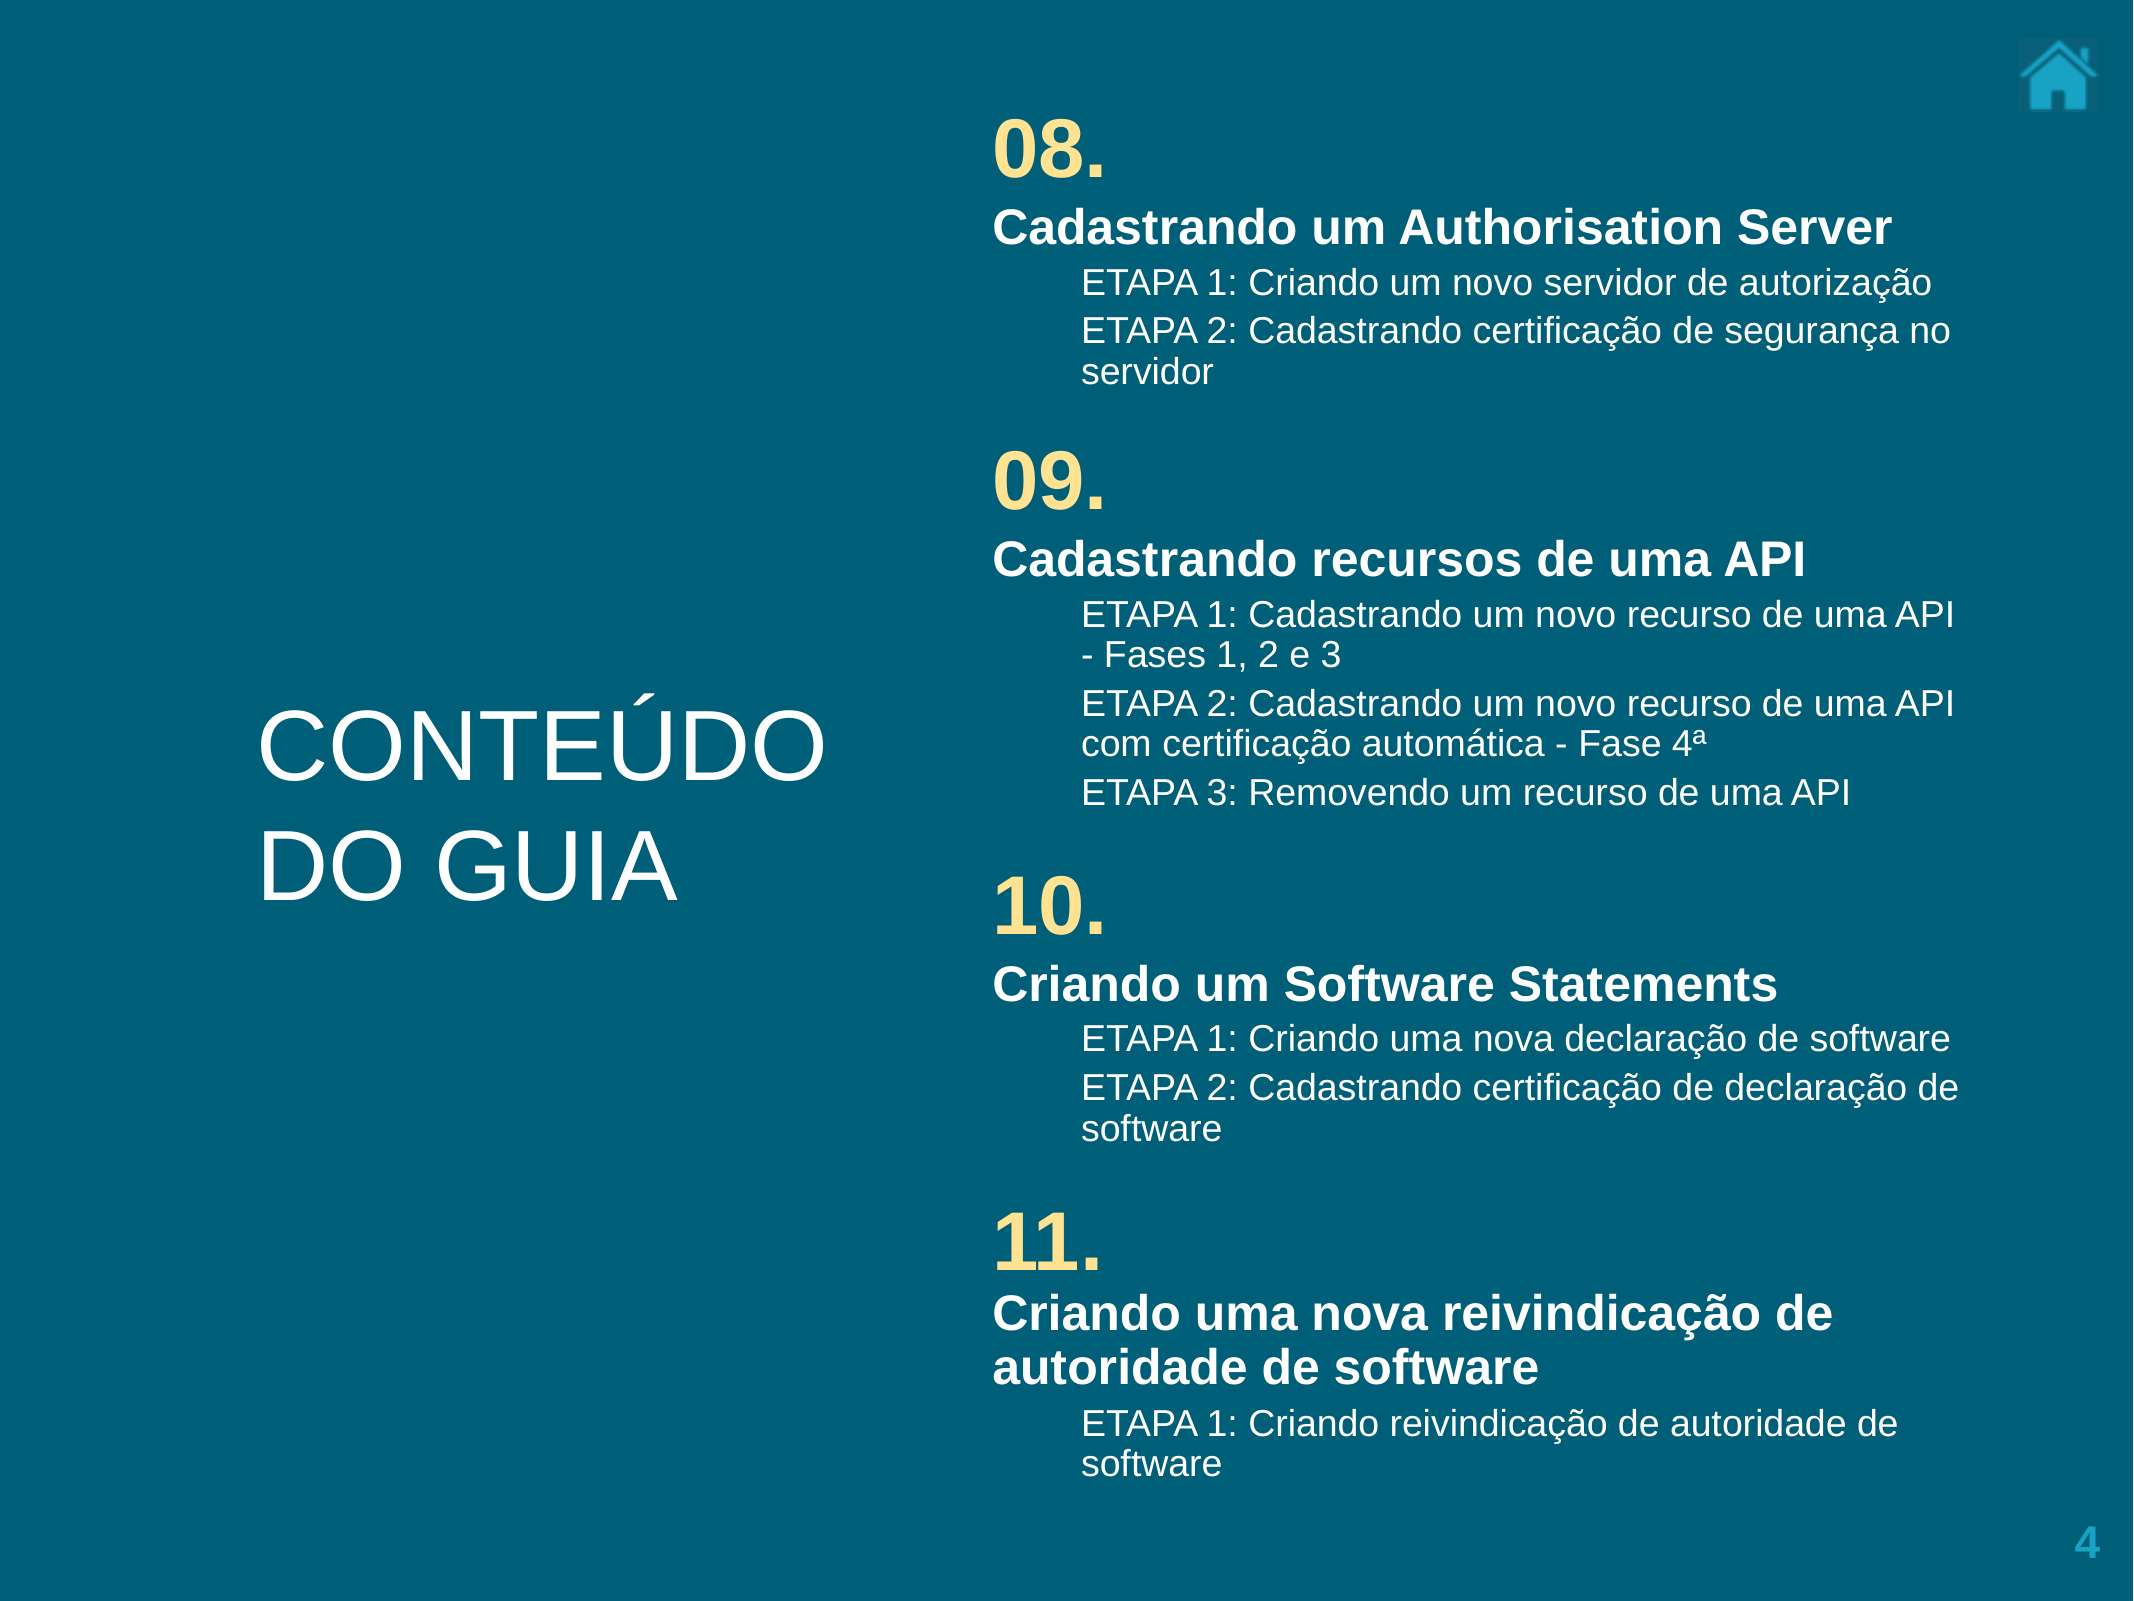

08.
Cadastrando um Authorisation Server
ETAPA 1: Criando um novo servidor de autorização
ETAPA 2: Cadastrando certificação de segurança no servidor
09.
Cadastrando recursos de uma API
ETAPA 1: Cadastrando um novo recurso de uma API - Fases 1, 2 e 3
ETAPA 2: Cadastrando um novo recurso de uma API com certificação automática - Fase 4ª
ETAPA 3: Removendo um recurso de uma API
CONTEÚDO
DO GUIA
10.
Criando um Software Statements
ETAPA 1: Criando uma nova declaração de software
ETAPA 2: Cadastrando certificação de declaração de software
11.
Criando uma nova reivindicação de autoridade de software
ETAPA 1: Criando reivindicação de autoridade de software
4